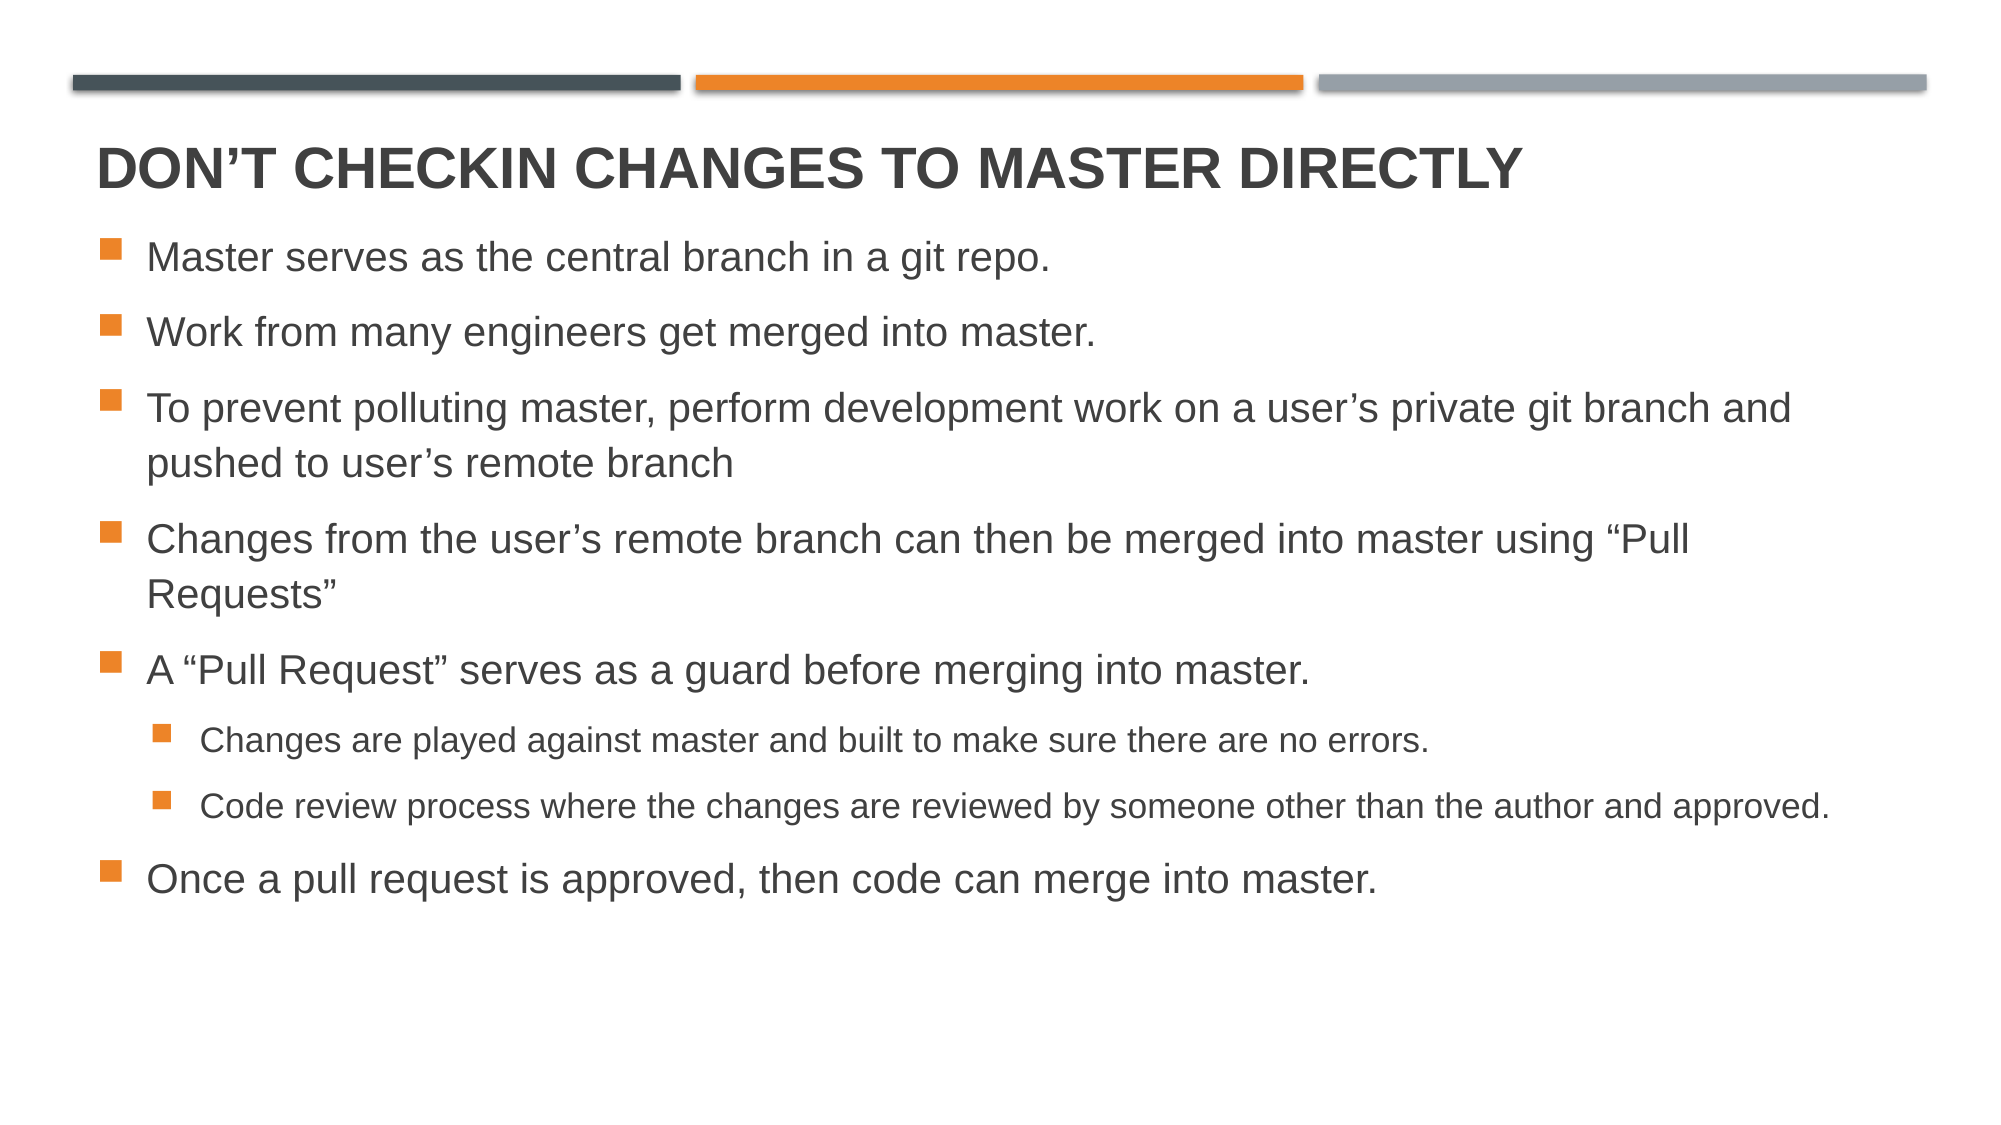

# Don’t checkin changes to master directly
Master serves as the central branch in a git repo.
Work from many engineers get merged into master.
To prevent polluting master, perform development work on a user’s private git branch and pushed to user’s remote branch
Changes from the user’s remote branch can then be merged into master using “Pull Requests”
A “Pull Request” serves as a guard before merging into master.
Changes are played against master and built to make sure there are no errors.
Code review process where the changes are reviewed by someone other than the author and approved.
Once a pull request is approved, then code can merge into master.